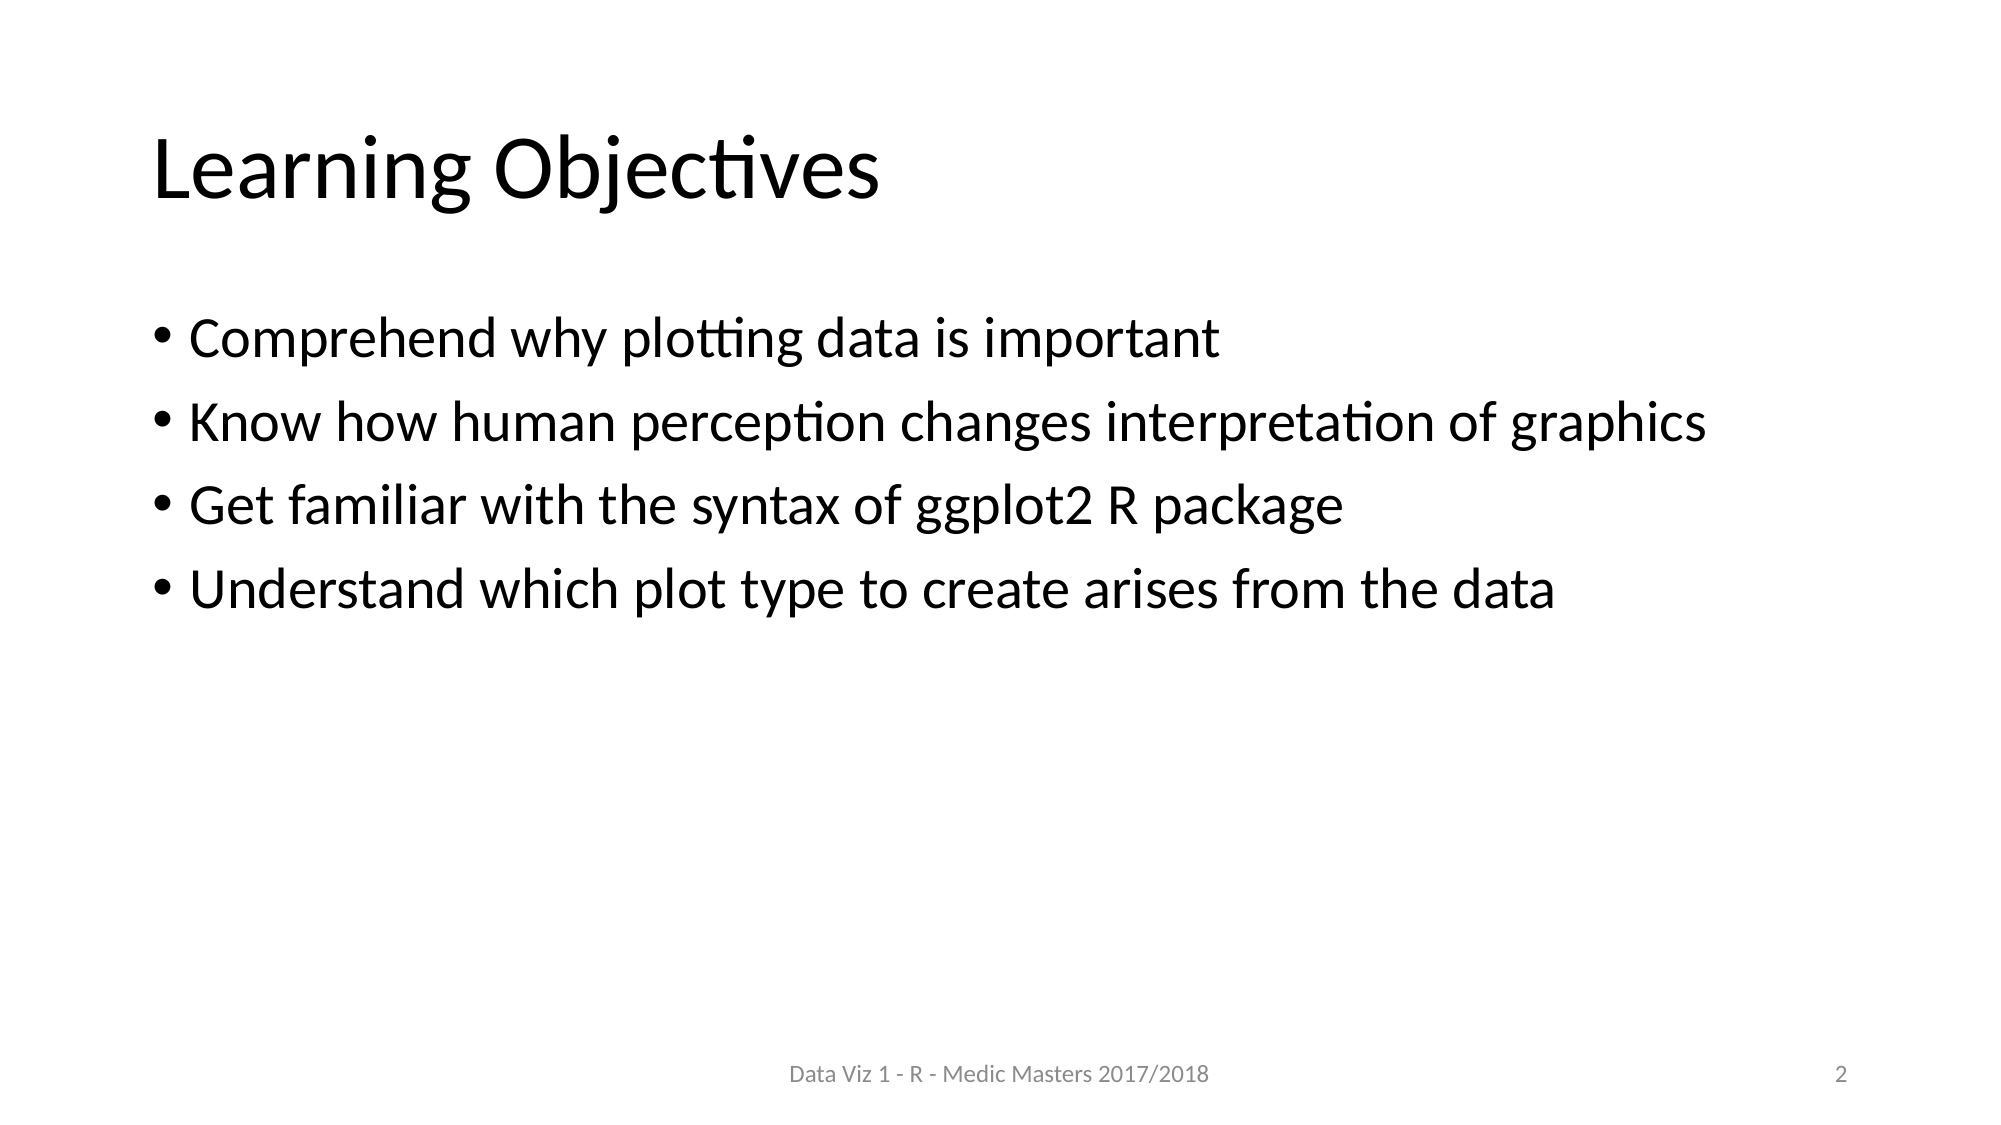

# Learning Objectives
Comprehend why plotting data is important
Know how human perception changes interpretation of graphics
Get familiar with the syntax of ggplot2 R package
Understand which plot type to create arises from the data

Data Viz 1 - R - Medic Masters 2017/2018
2